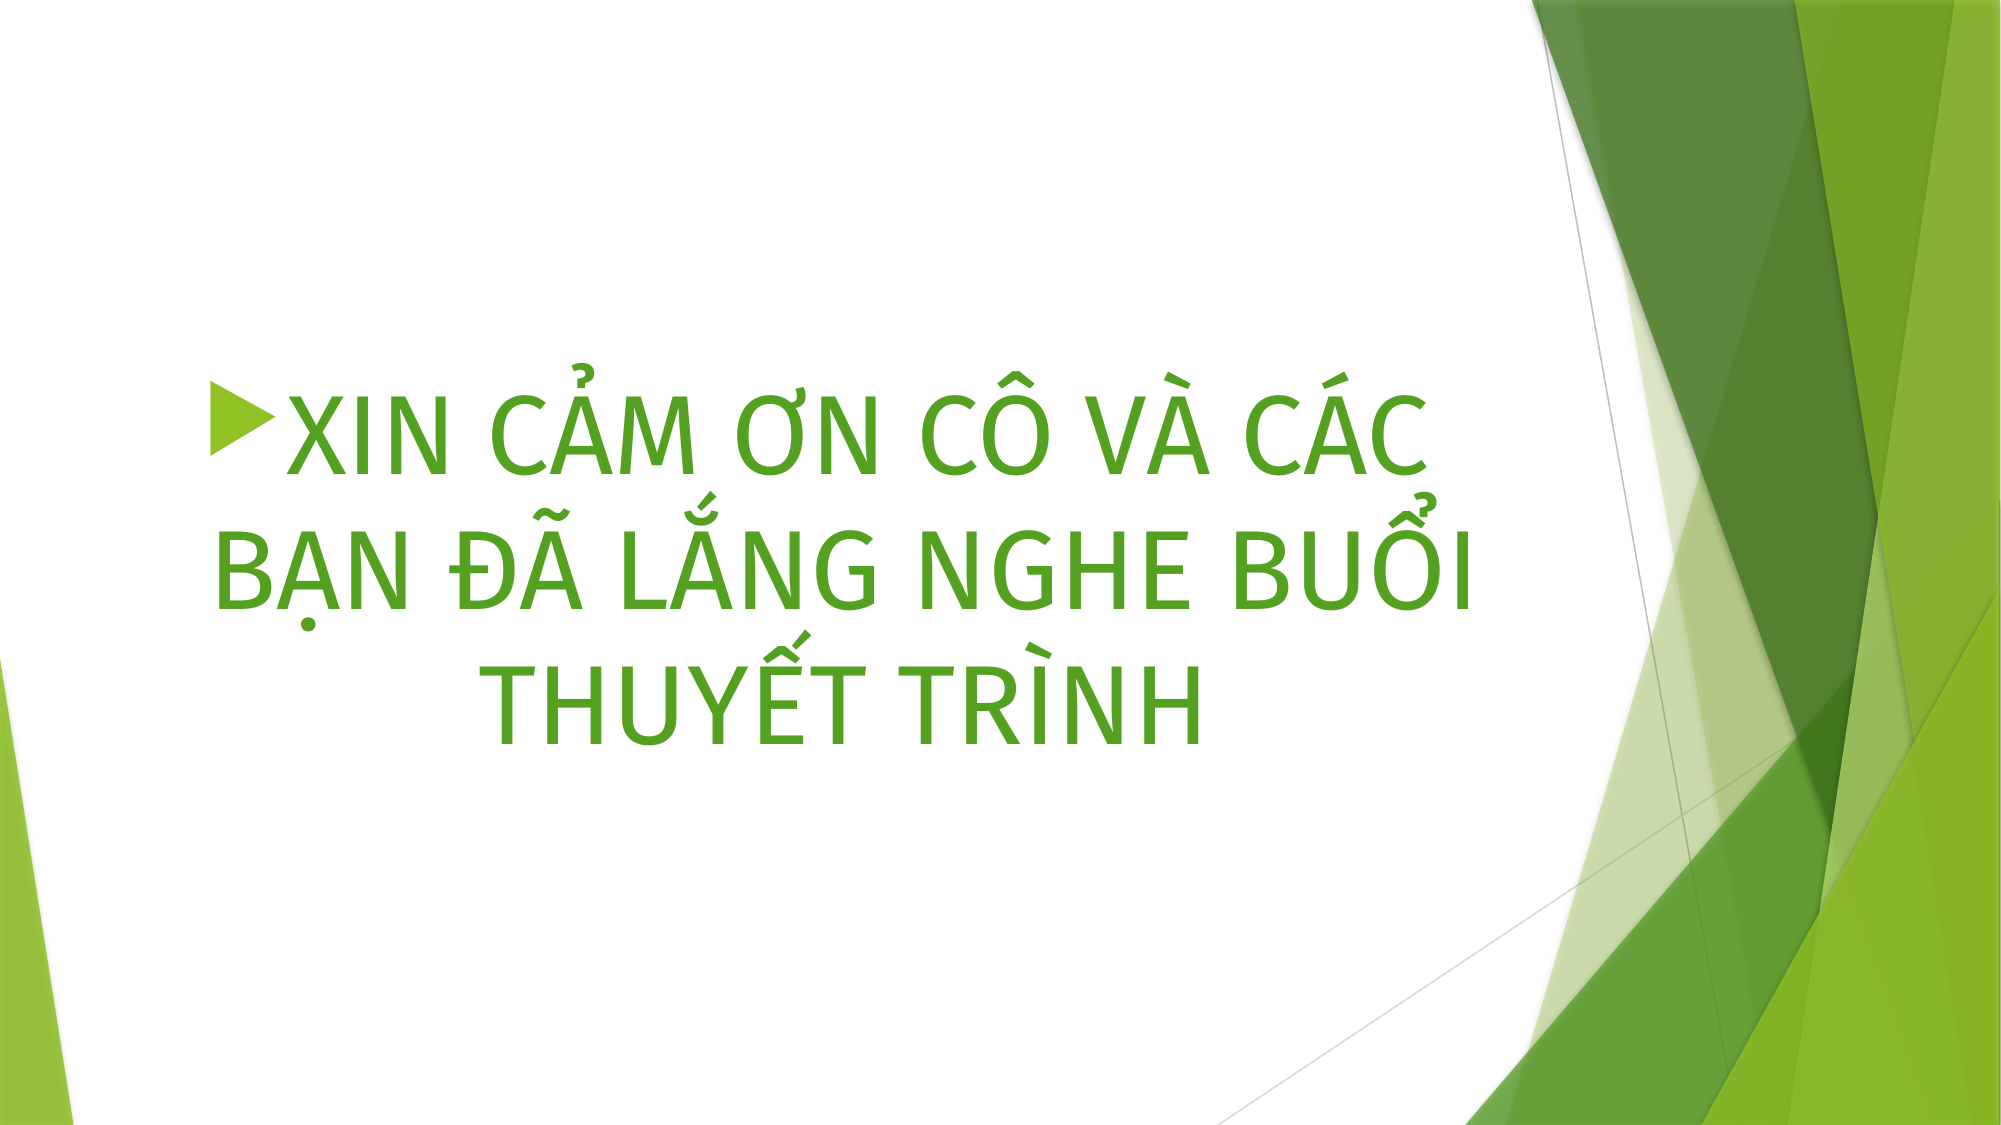

#
XIN CẢM ƠN CÔ VÀ CÁC BẠN ĐÃ LẮNG NGHE BUỔI THUYẾT TRÌNH